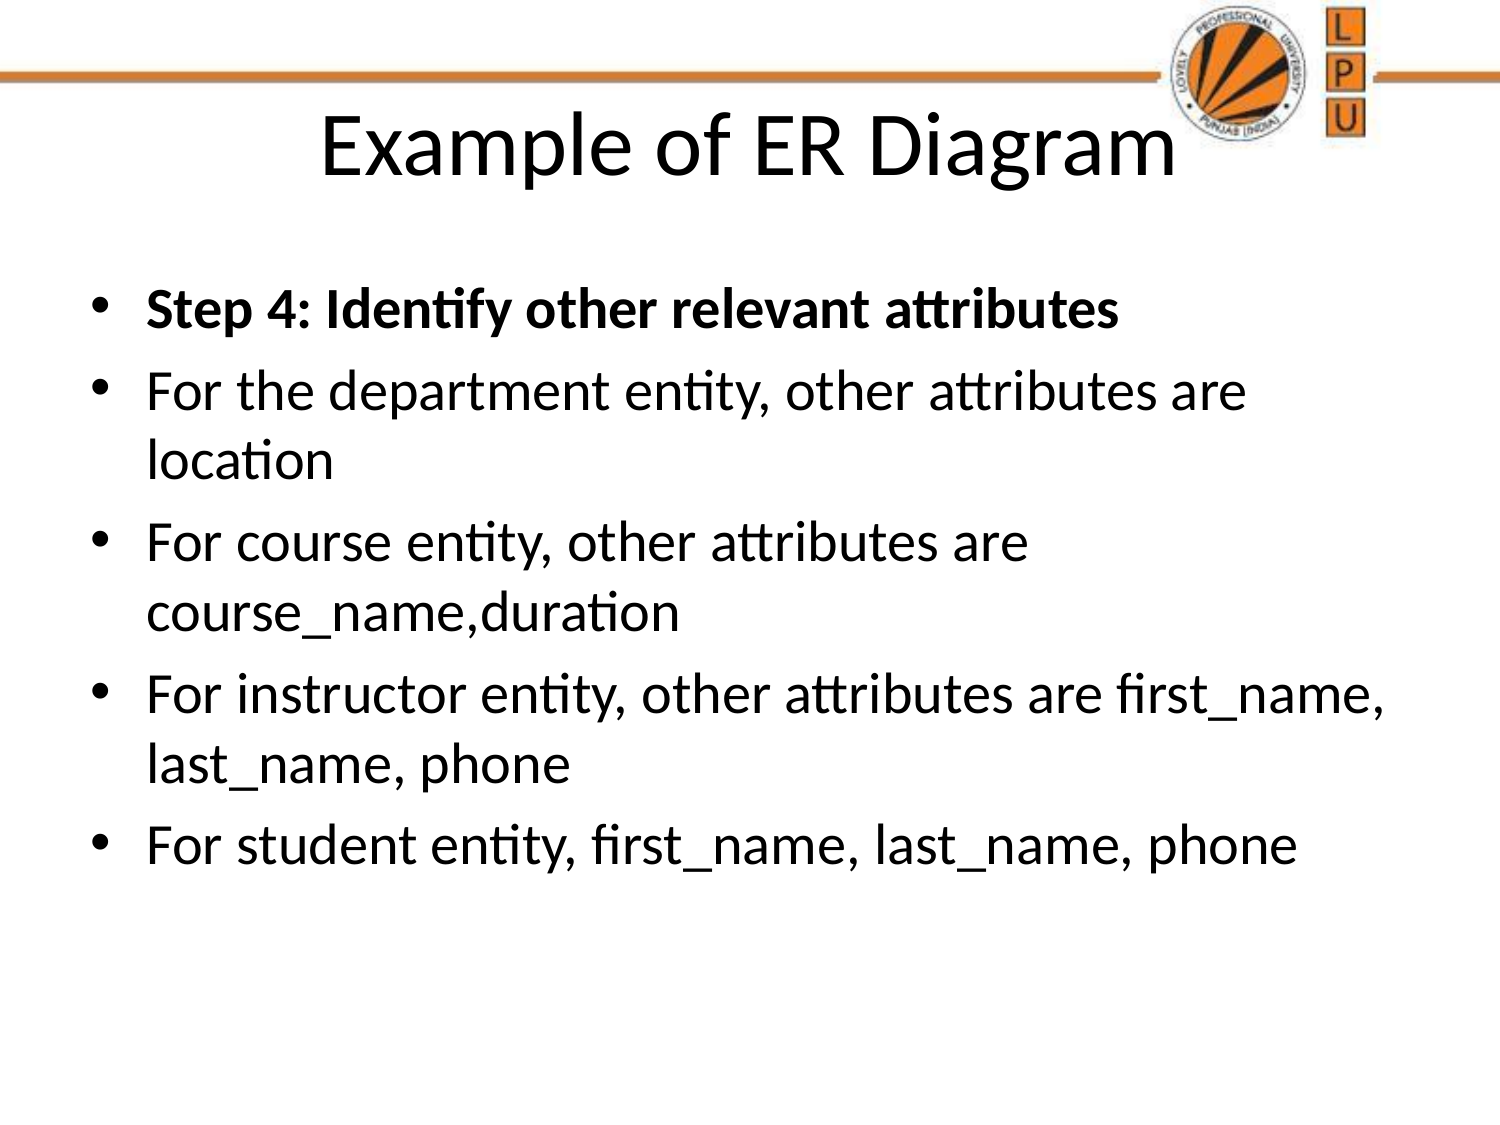

# Example of ER Diagram
Step 4: Identify other relevant attributes
For the department entity, other attributes are location
For course entity, other attributes are course_name,duration
For instructor entity, other attributes are first_name, last_name, phone
For student entity, first_name, last_name, phone